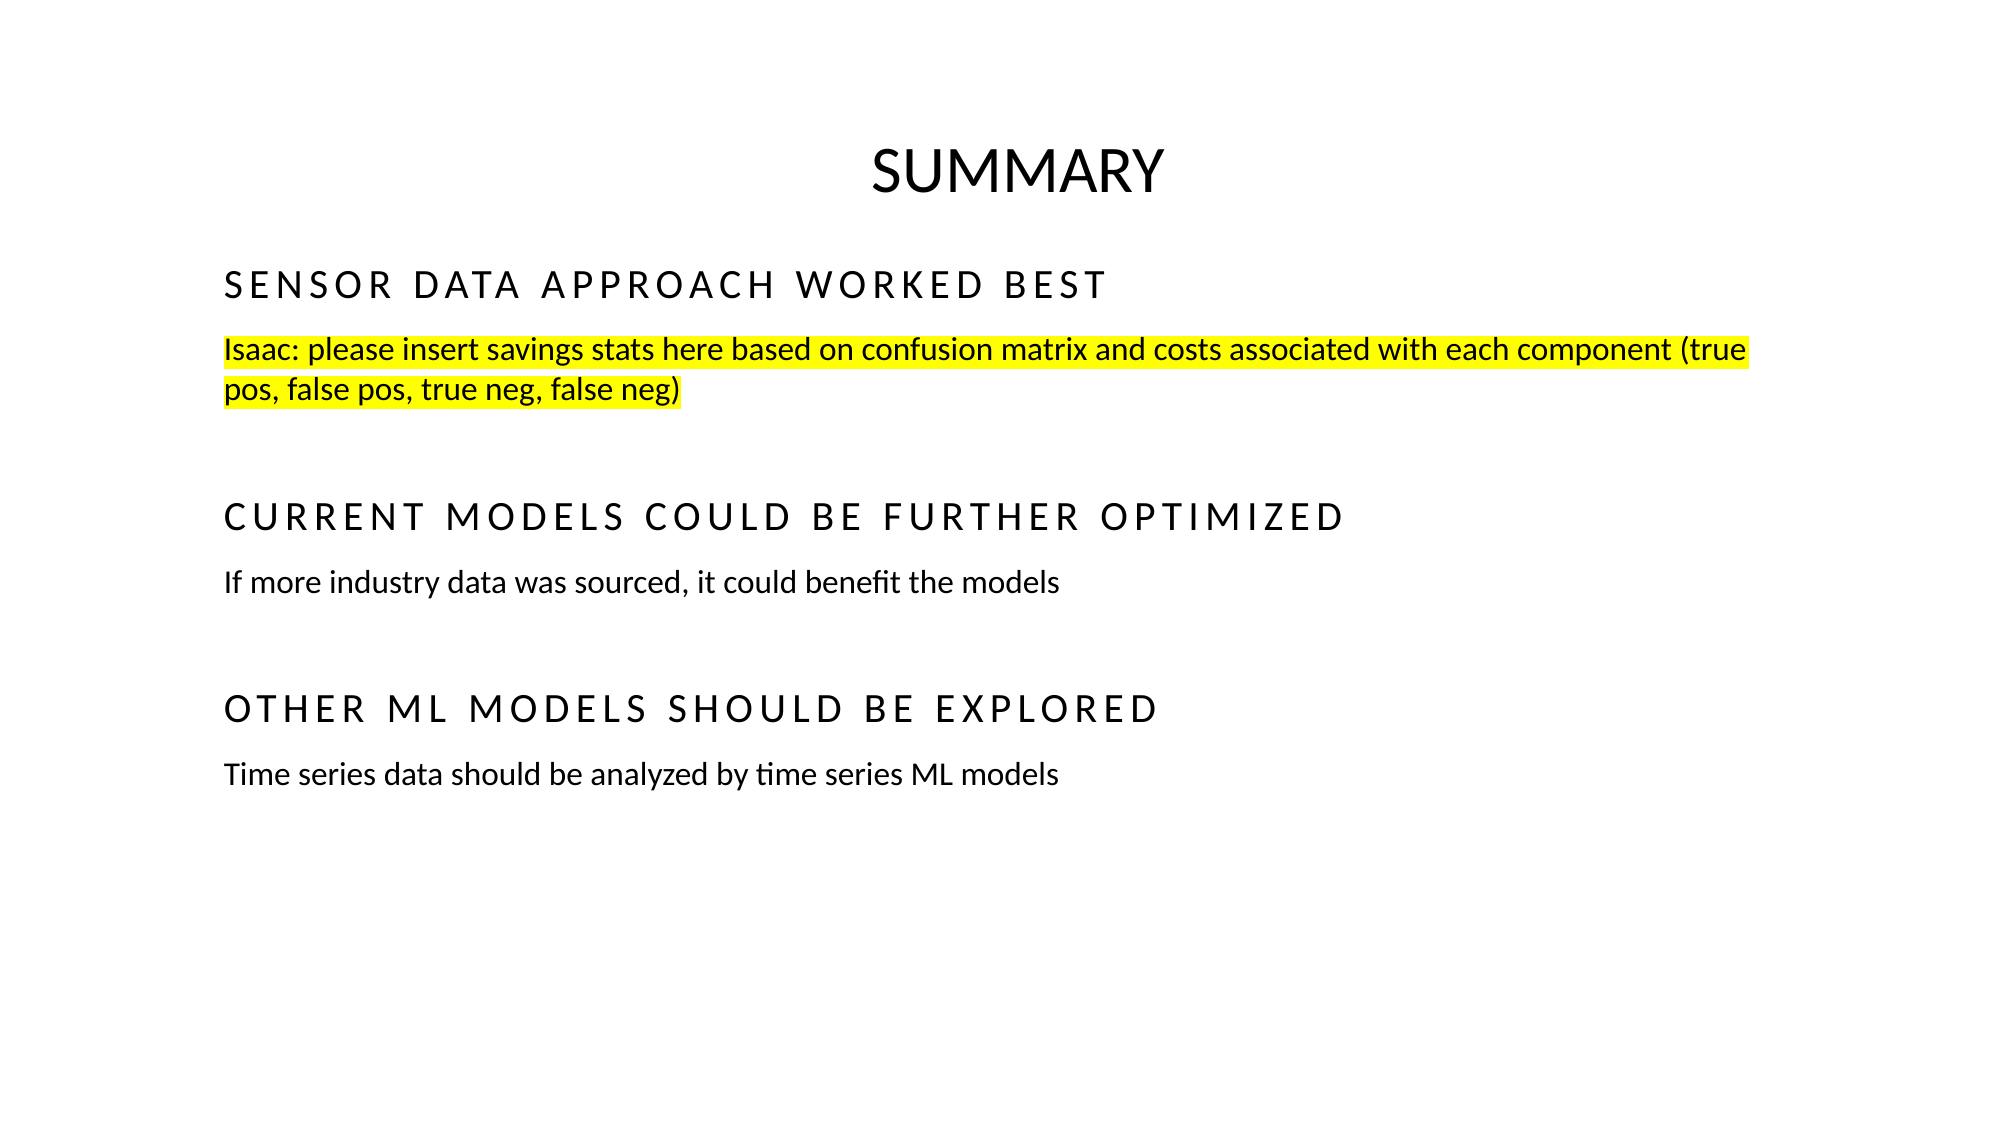

# SUMMARY
SENSOR DATA APPROACH WORKED BEST
Isaac: please insert savings stats here based on confusion matrix and costs associated with each component (true pos, false pos, true neg, false neg)

CURRENT MODELS COULD BE FURTHER OPTIMIZED
If more industry data was sourced, it could benefit the models

OTHER ML MODELS SHOULD BE EXPLORED
Time series data should be analyzed by time series ML models

13